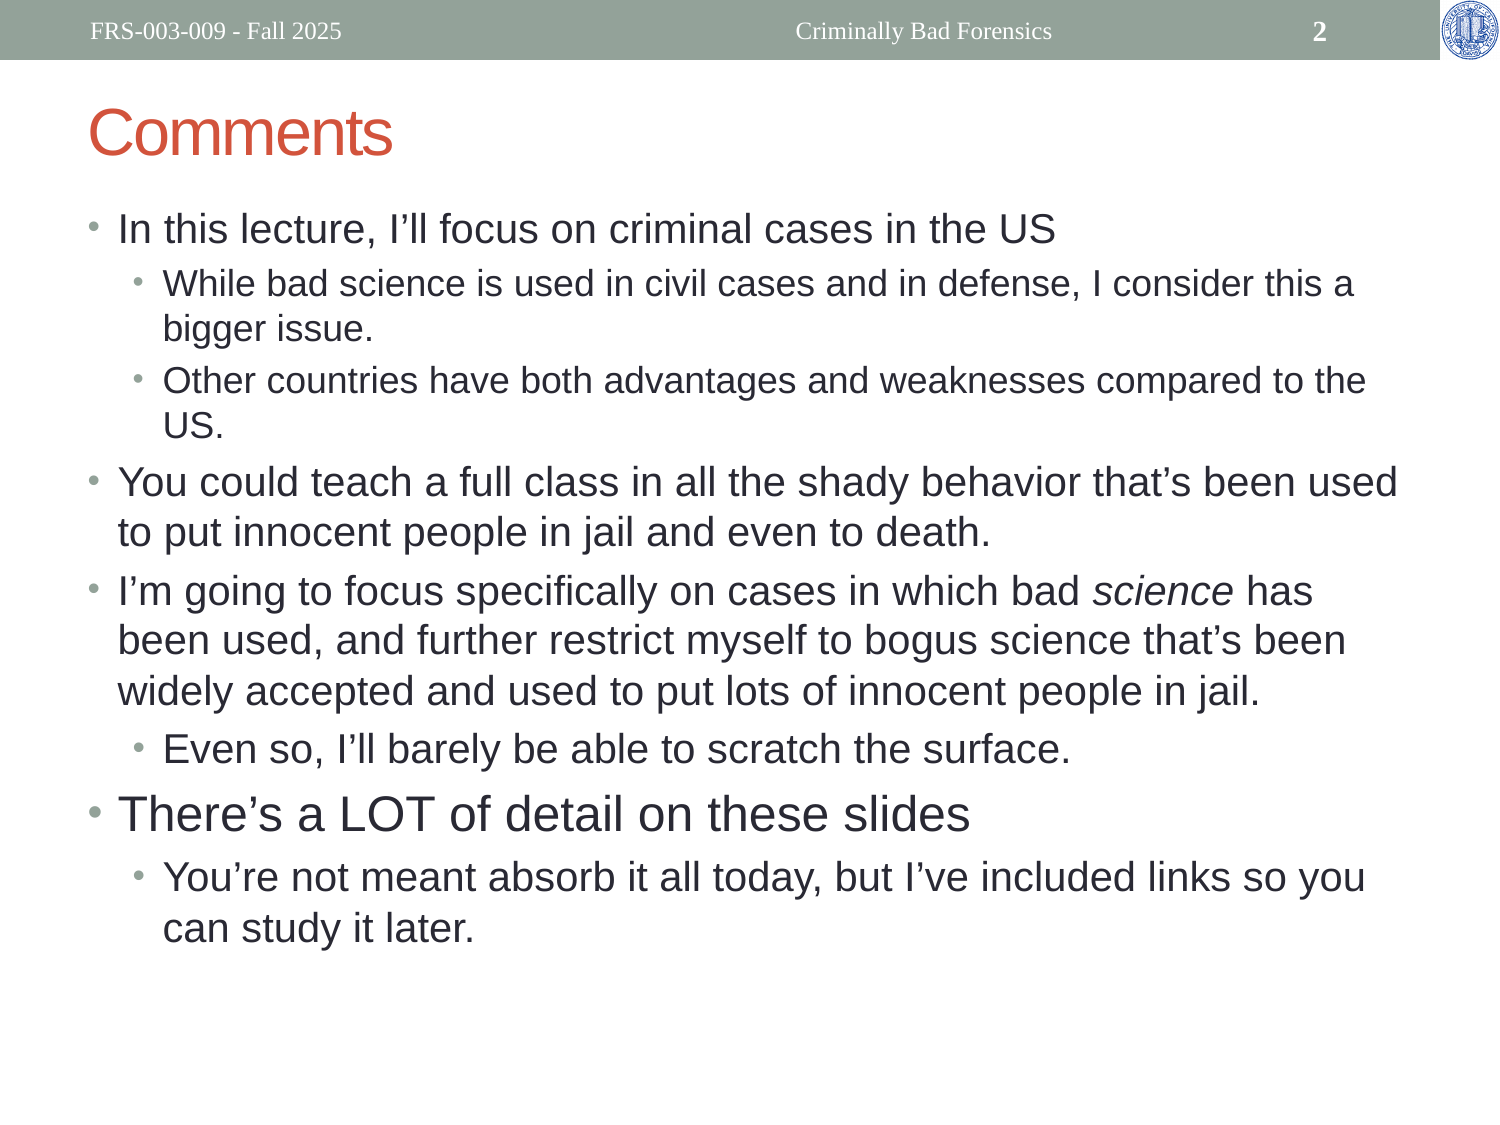

FRS-003-009 - Fall 2025
Criminally Bad Forensics
2
# Comments
In this lecture, I’ll focus on criminal cases in the US
While bad science is used in civil cases and in defense, I consider this a bigger issue.
Other countries have both advantages and weaknesses compared to the US.
You could teach a full class in all the shady behavior that’s been used to put innocent people in jail and even to death.
I’m going to focus specifically on cases in which bad science has been used, and further restrict myself to bogus science that’s been widely accepted and used to put lots of innocent people in jail.
Even so, I’ll barely be able to scratch the surface.
There’s a LOT of detail on these slides
You’re not meant absorb it all today, but I’ve included links so you can study it later.